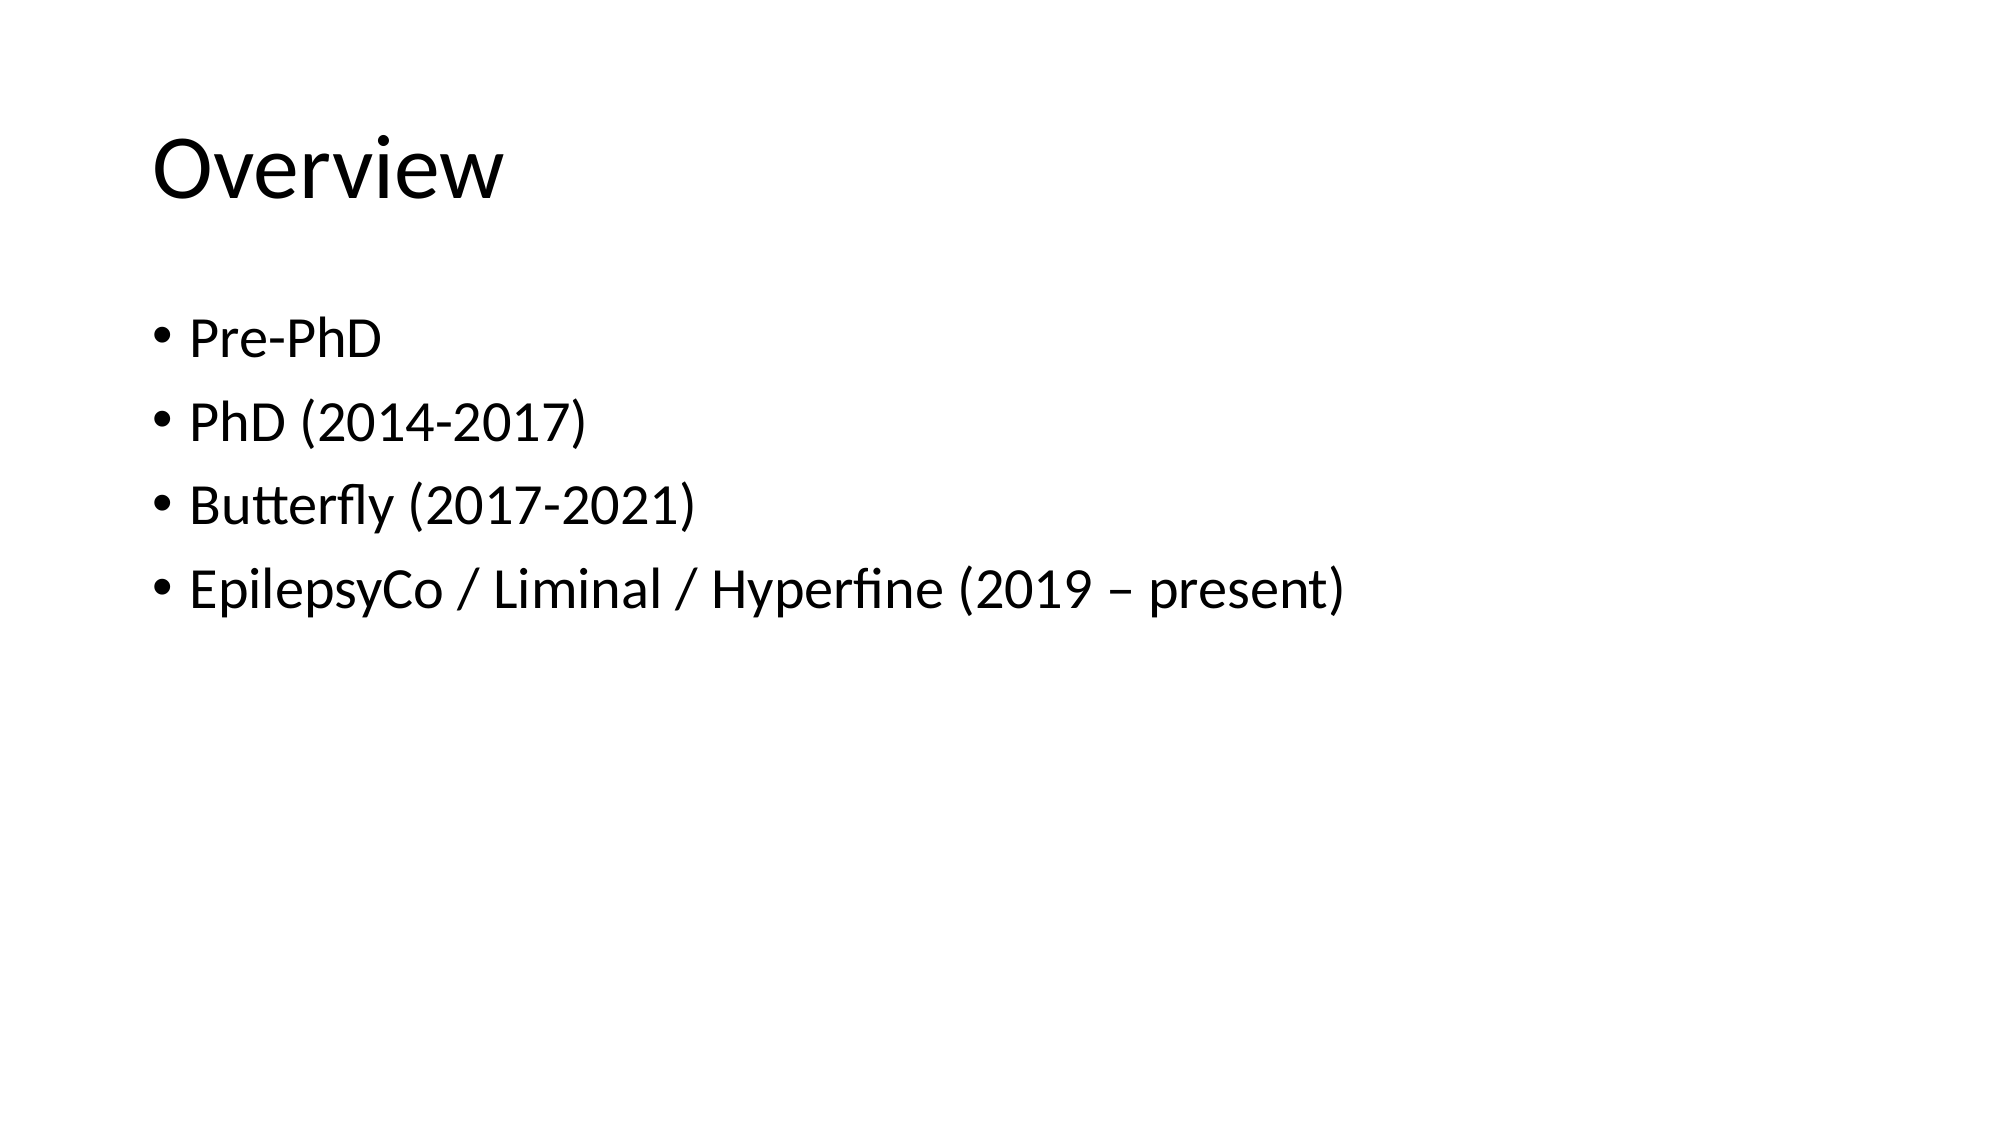

# Overview
Pre-PhD
PhD (2014-2017)
Butterfly (2017-2021)
EpilepsyCo / Liminal / Hyperfine (2019 – present)